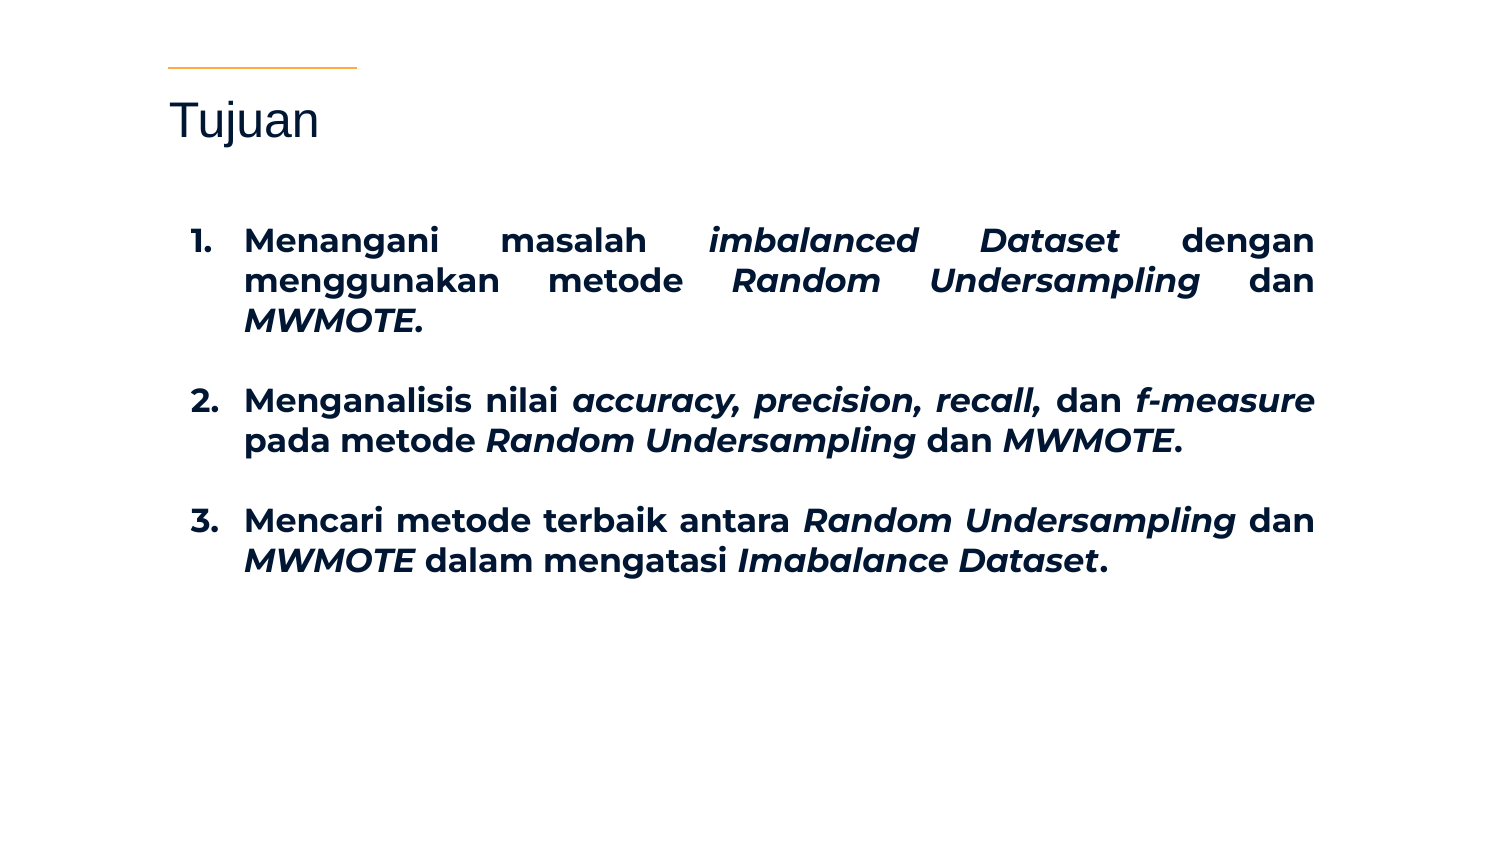

# Tujuan
Menangani masalah imbalanced Dataset dengan menggunakan metode Random Undersampling dan MWMOTE.

Menganalisis nilai accuracy, precision, recall, dan f-measure pada metode Random Undersampling dan MWMOTE.

Mencari metode terbaik antara Random Undersampling dan MWMOTE dalam mengatasi Imabalance Dataset.